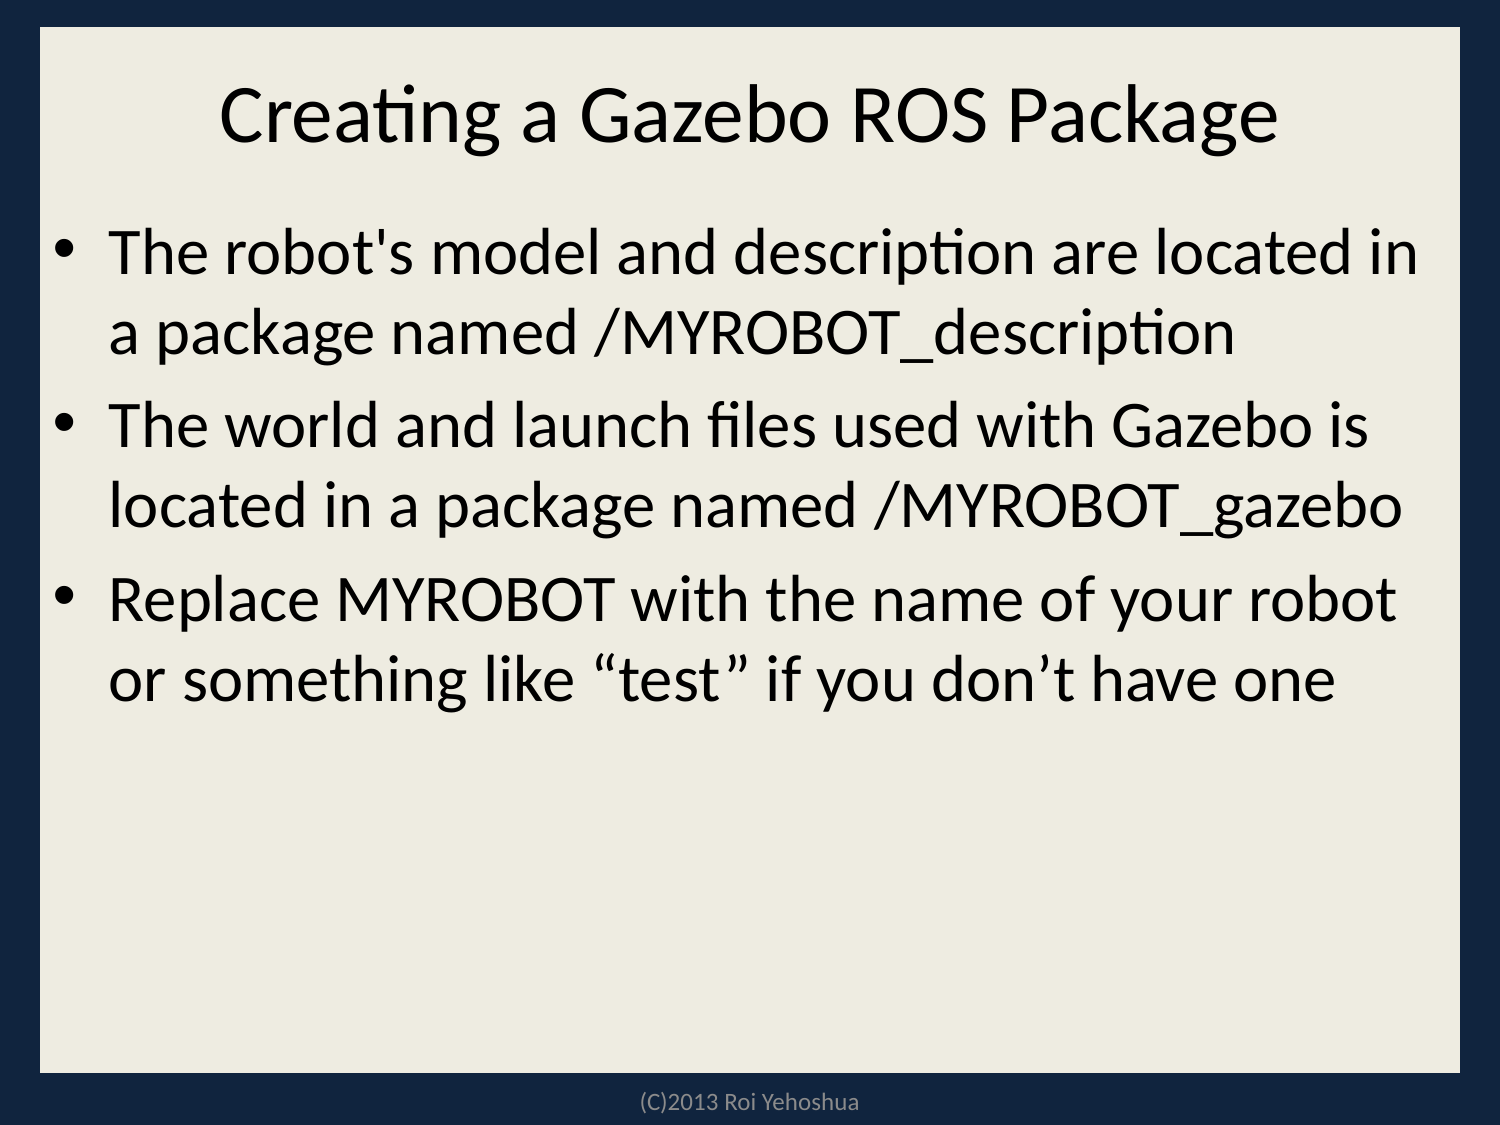

# Creating a Gazebo ROS Package
The robot's model and description are located in a package named /MYROBOT_description
The world and launch files used with Gazebo is located in a package named /MYROBOT_gazebo
Replace MYROBOT with the name of your robot or something like “test” if you don’t have one

(C)2013 Roi Yehoshua